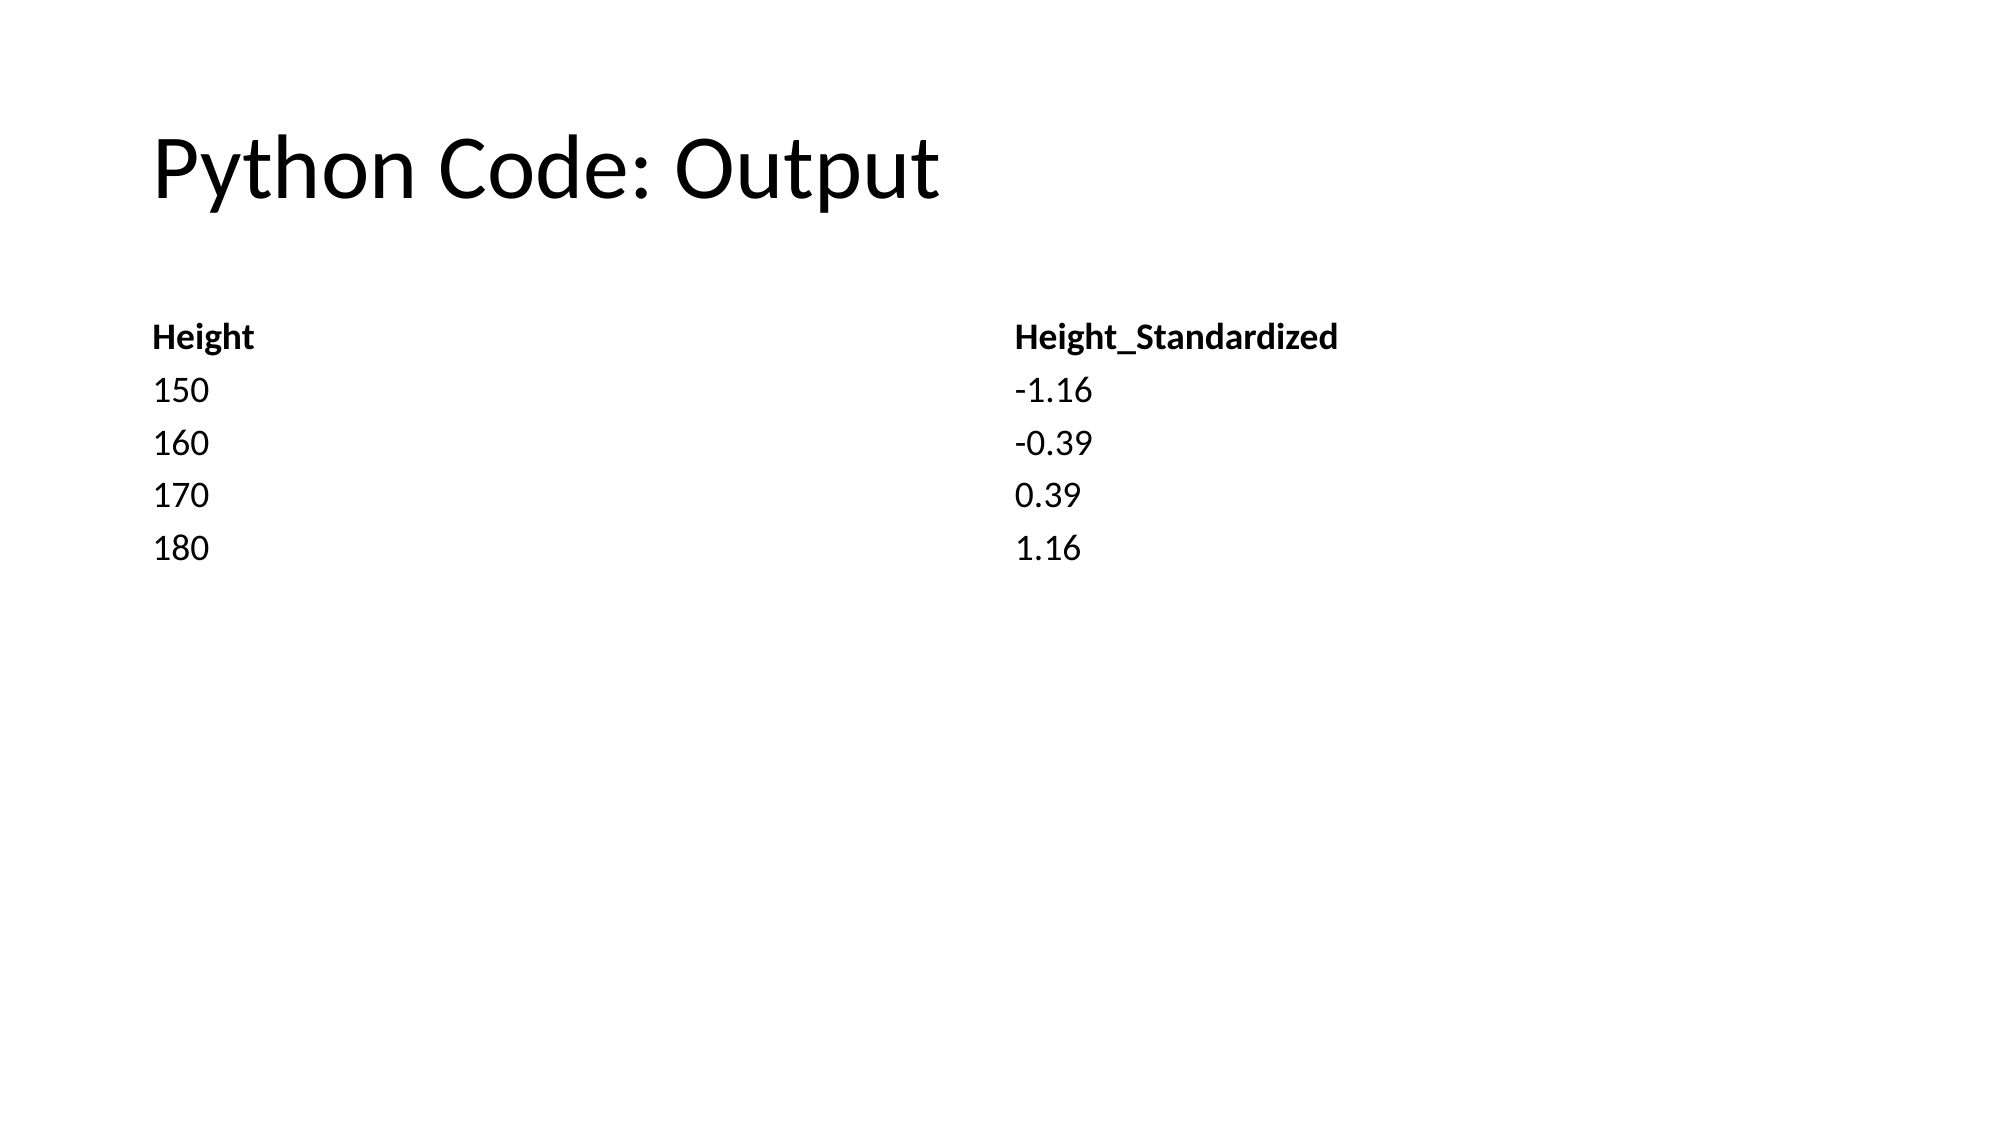

# Python Code: Output
| Height | Height\_Standardized |
| --- | --- |
| 150 | -1.16 |
| 160 | -0.39 |
| 170 | 0.39 |
| 180 | 1.16 |